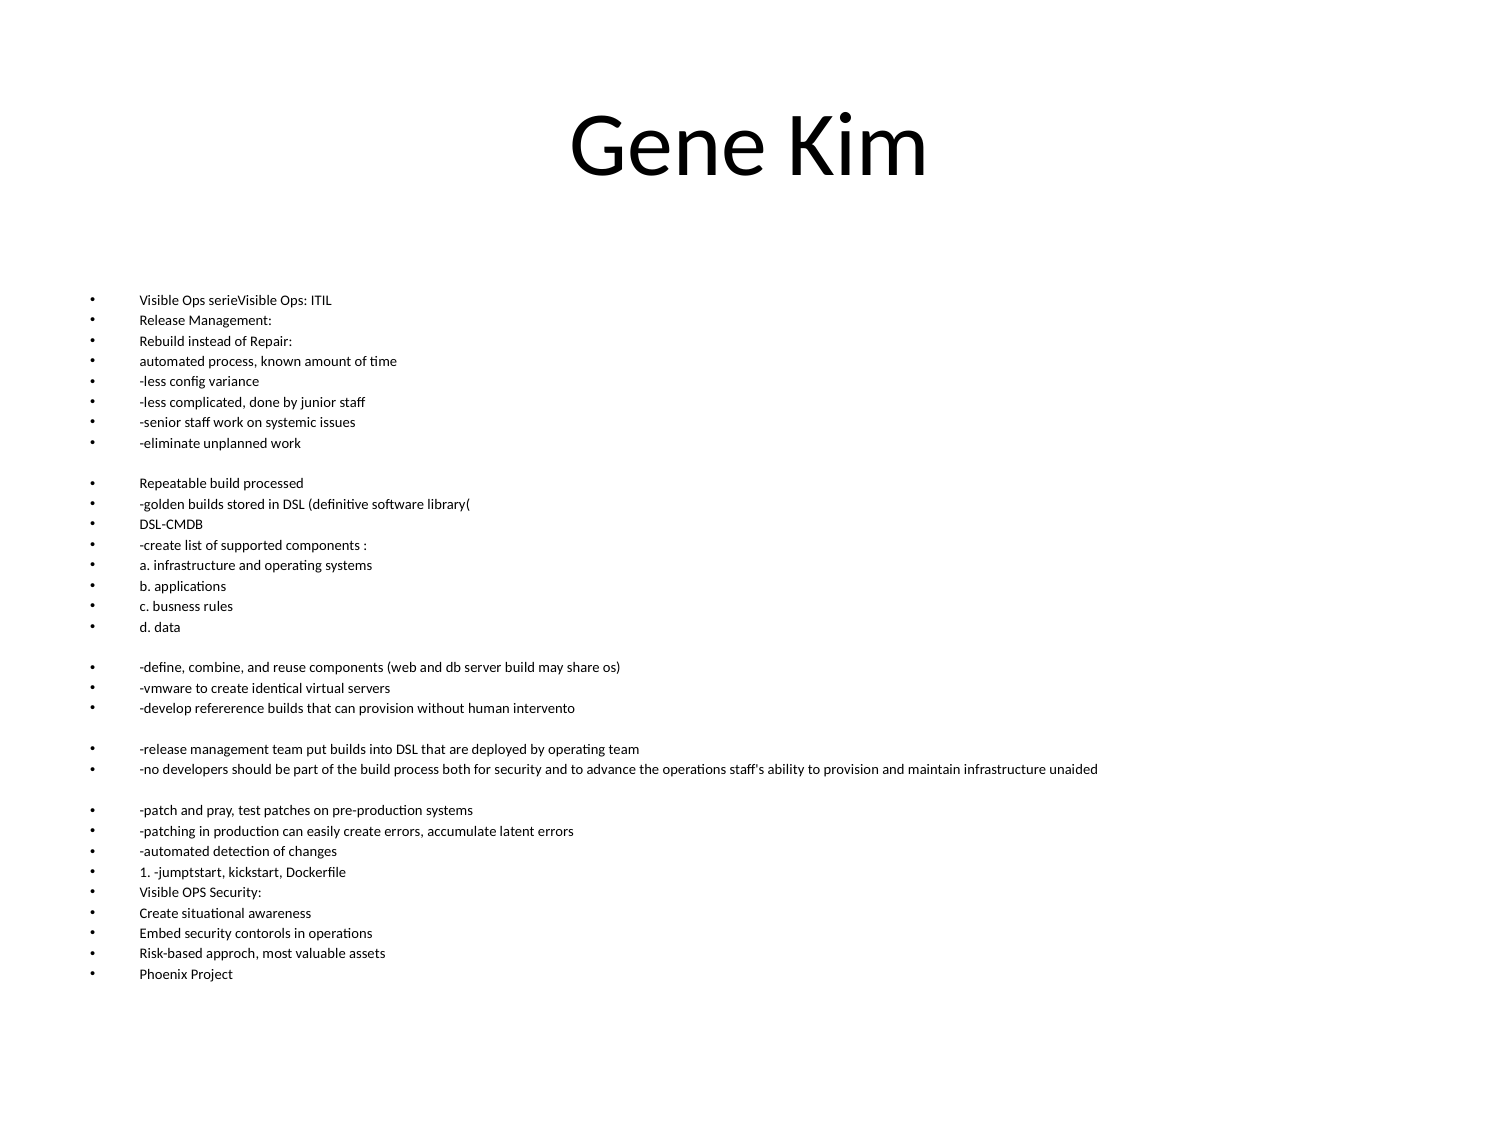

# Gene Kim

Visible Ops serieVisible Ops: ITIL
Release Management:
Rebuild instead of Repair:
automated process, known amount of time
-less config variance
-less complicated, done by junior staff
-senior staff work on systemic issues
-eliminate unplanned work

Repeatable build processed
-golden builds stored in DSL (definitive software library(
DSL-CMDB
-create list of supported components :
a. infrastructure and operating systems
b. applications
c. busness rules
d. data

-define, combine, and reuse components (web and db server build may share os)
-vmware to create identical virtual servers
-develop refererence builds that can provision without human intervento

-release management team put builds into DSL that are deployed by operating team
-no developers should be part of the build process both for security and to advance the operations staff's ability to provision and maintain infrastructure unaided

-patch and pray, test patches on pre-production systems
-patching in production can easily create errors, accumulate latent errors
-automated detection of changes
1. -jumptstart, kickstart, Dockerfile
Visible OPS Security:
Create situational awareness
Embed security contorols in operations
Risk-based approch, most valuable assets
Phoenix Project